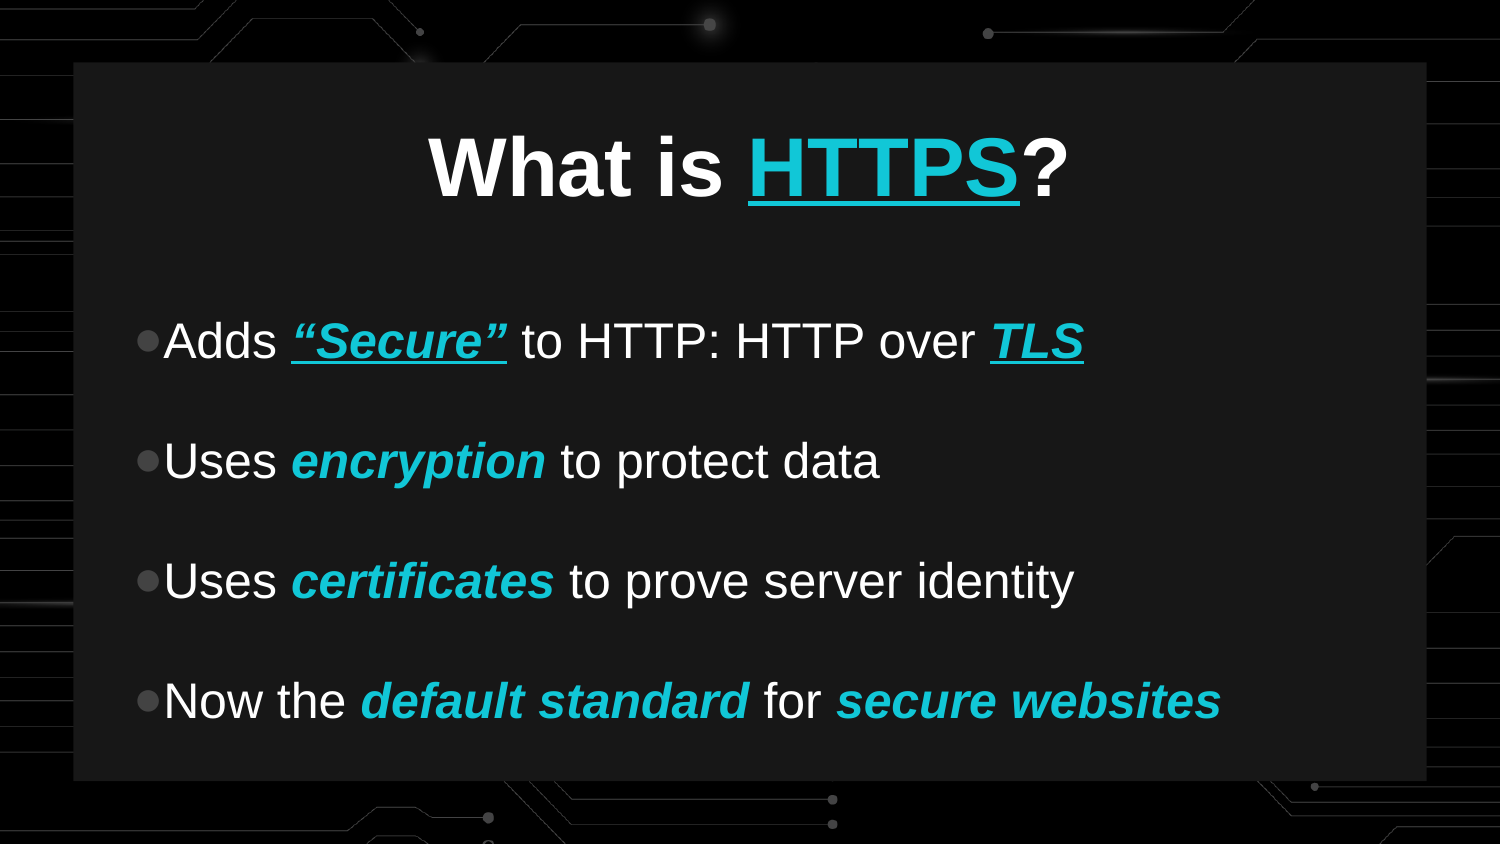

What is HTTPS?
Adds “Secure” to HTTP: HTTP over TLS

Uses encryption to protect data

Uses certificates to prove server identity

Now the default standard for secure websites